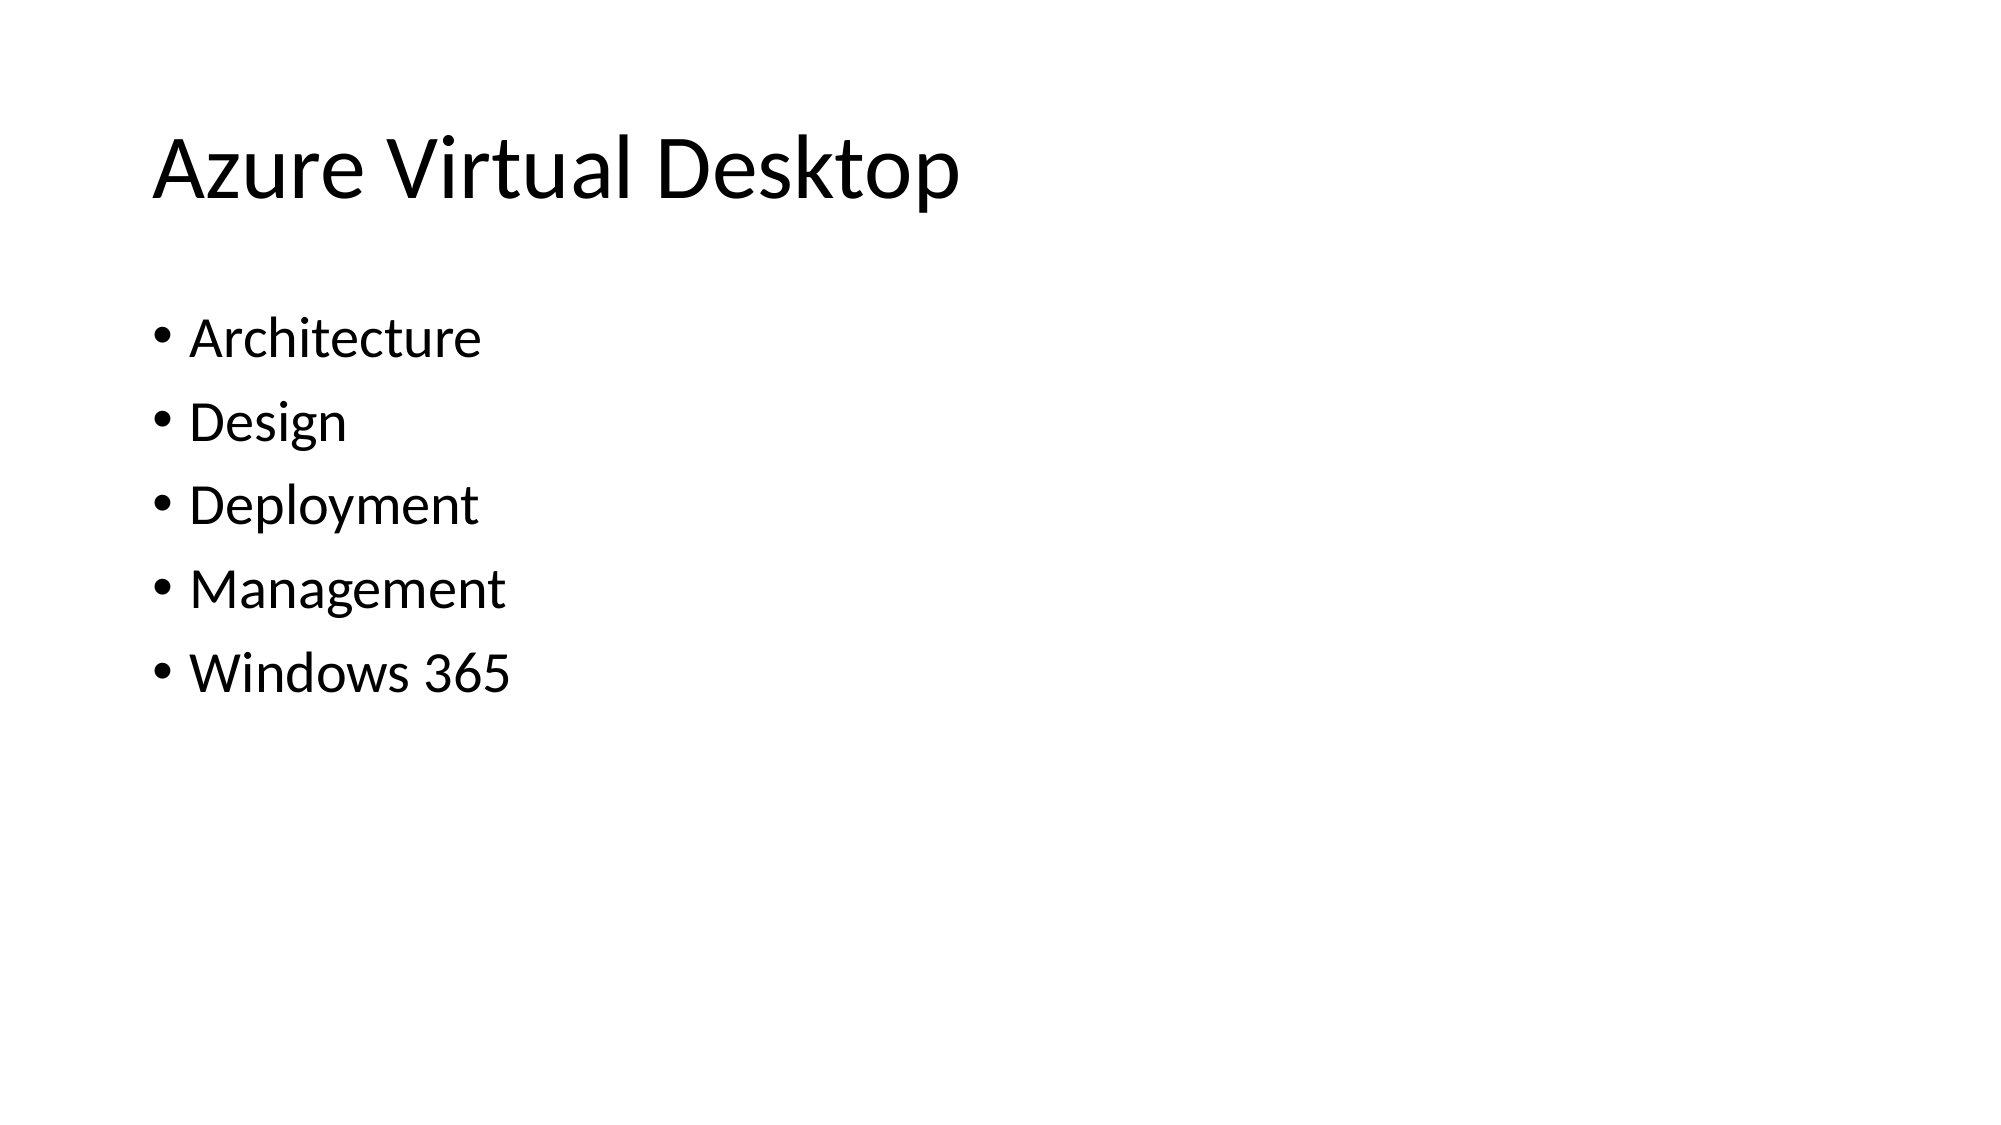

# Azure Virtual Desktop
Architecture
Design
Deployment
Management
Windows 365